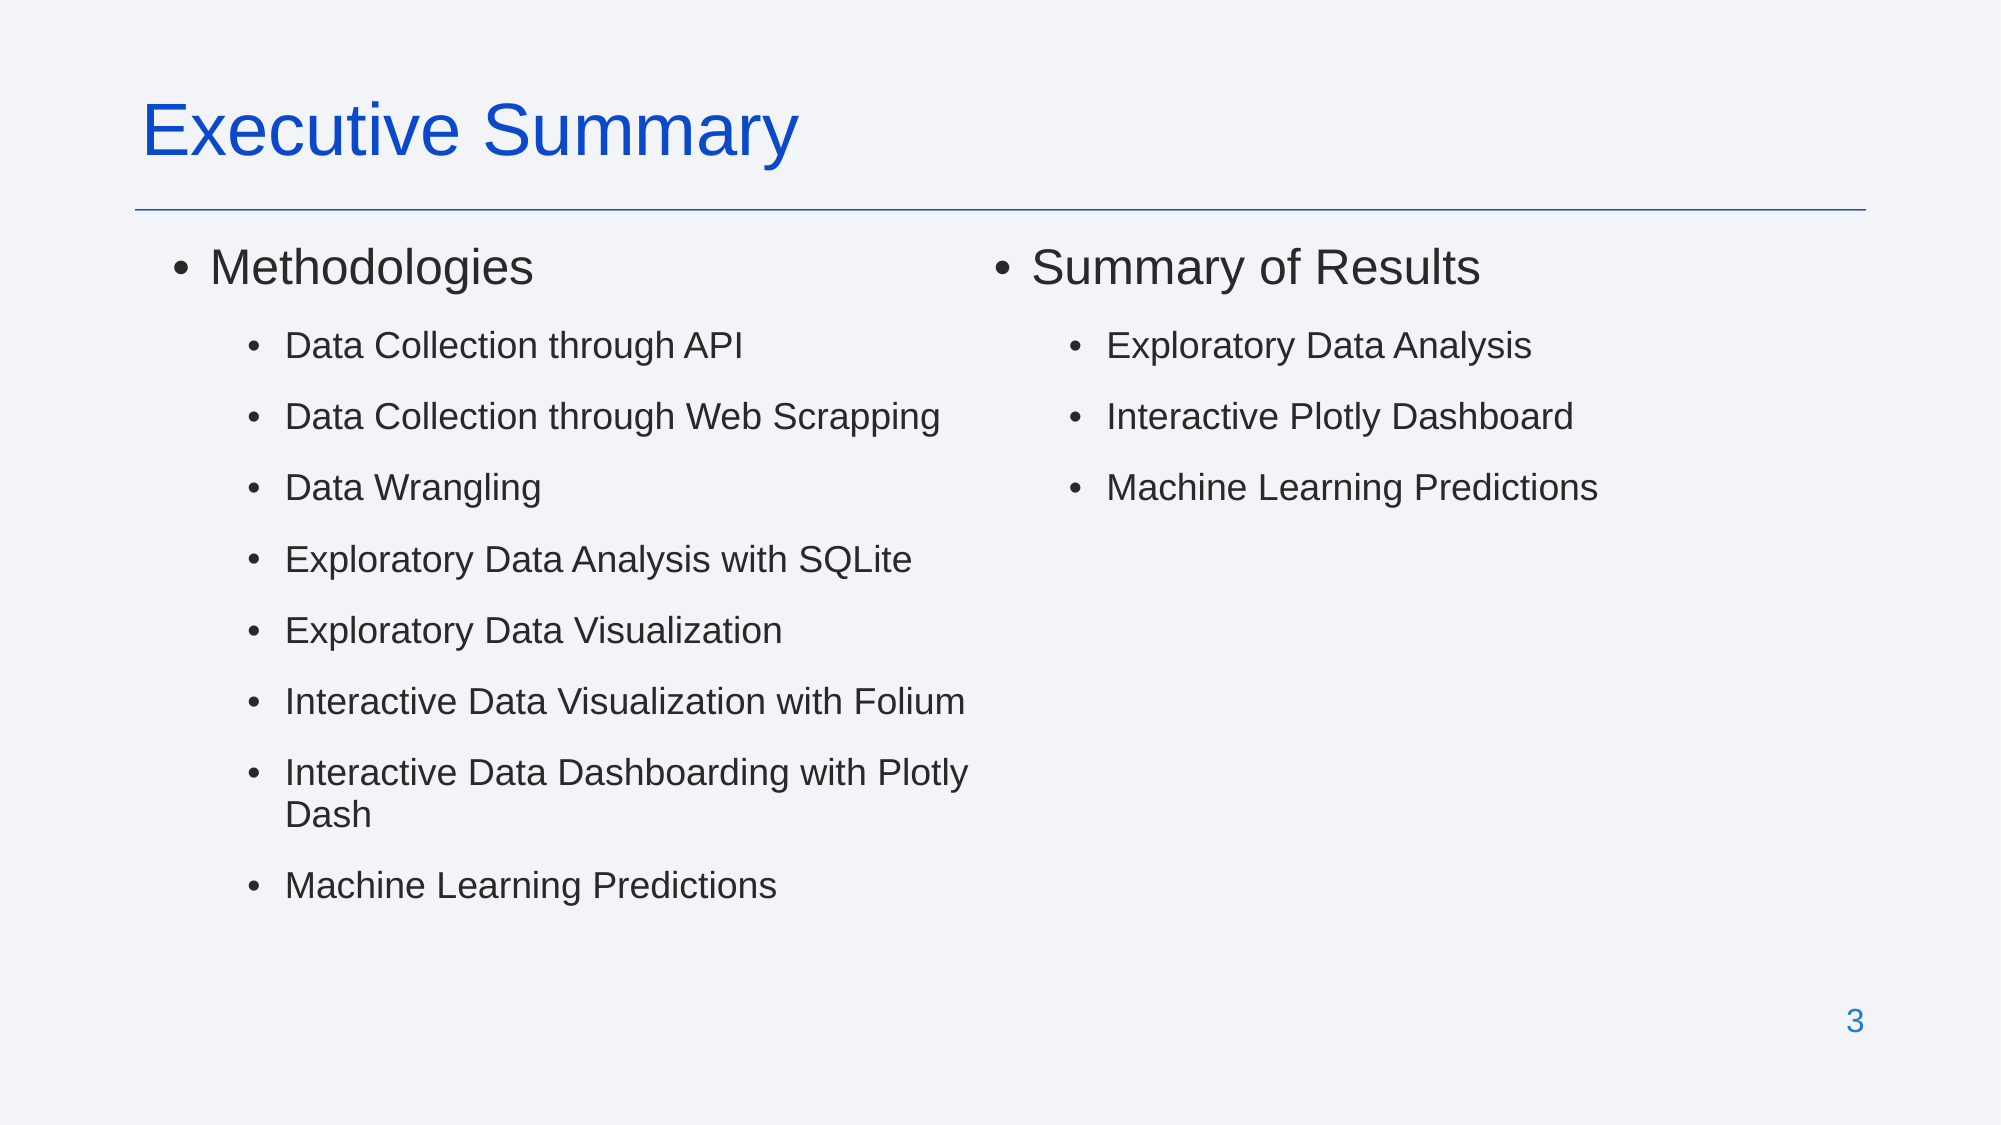

Executive Summary
Methodologies
Data Collection through API
Data Collection through Web Scrapping
Data Wrangling
Exploratory Data Analysis with SQLite
Exploratory Data Visualization
Interactive Data Visualization with Folium
Interactive Data Dashboarding with Plotly Dash
Machine Learning Predictions

Summary of Results
Exploratory Data Analysis
Interactive Plotly Dashboard
Machine Learning Predictions

3